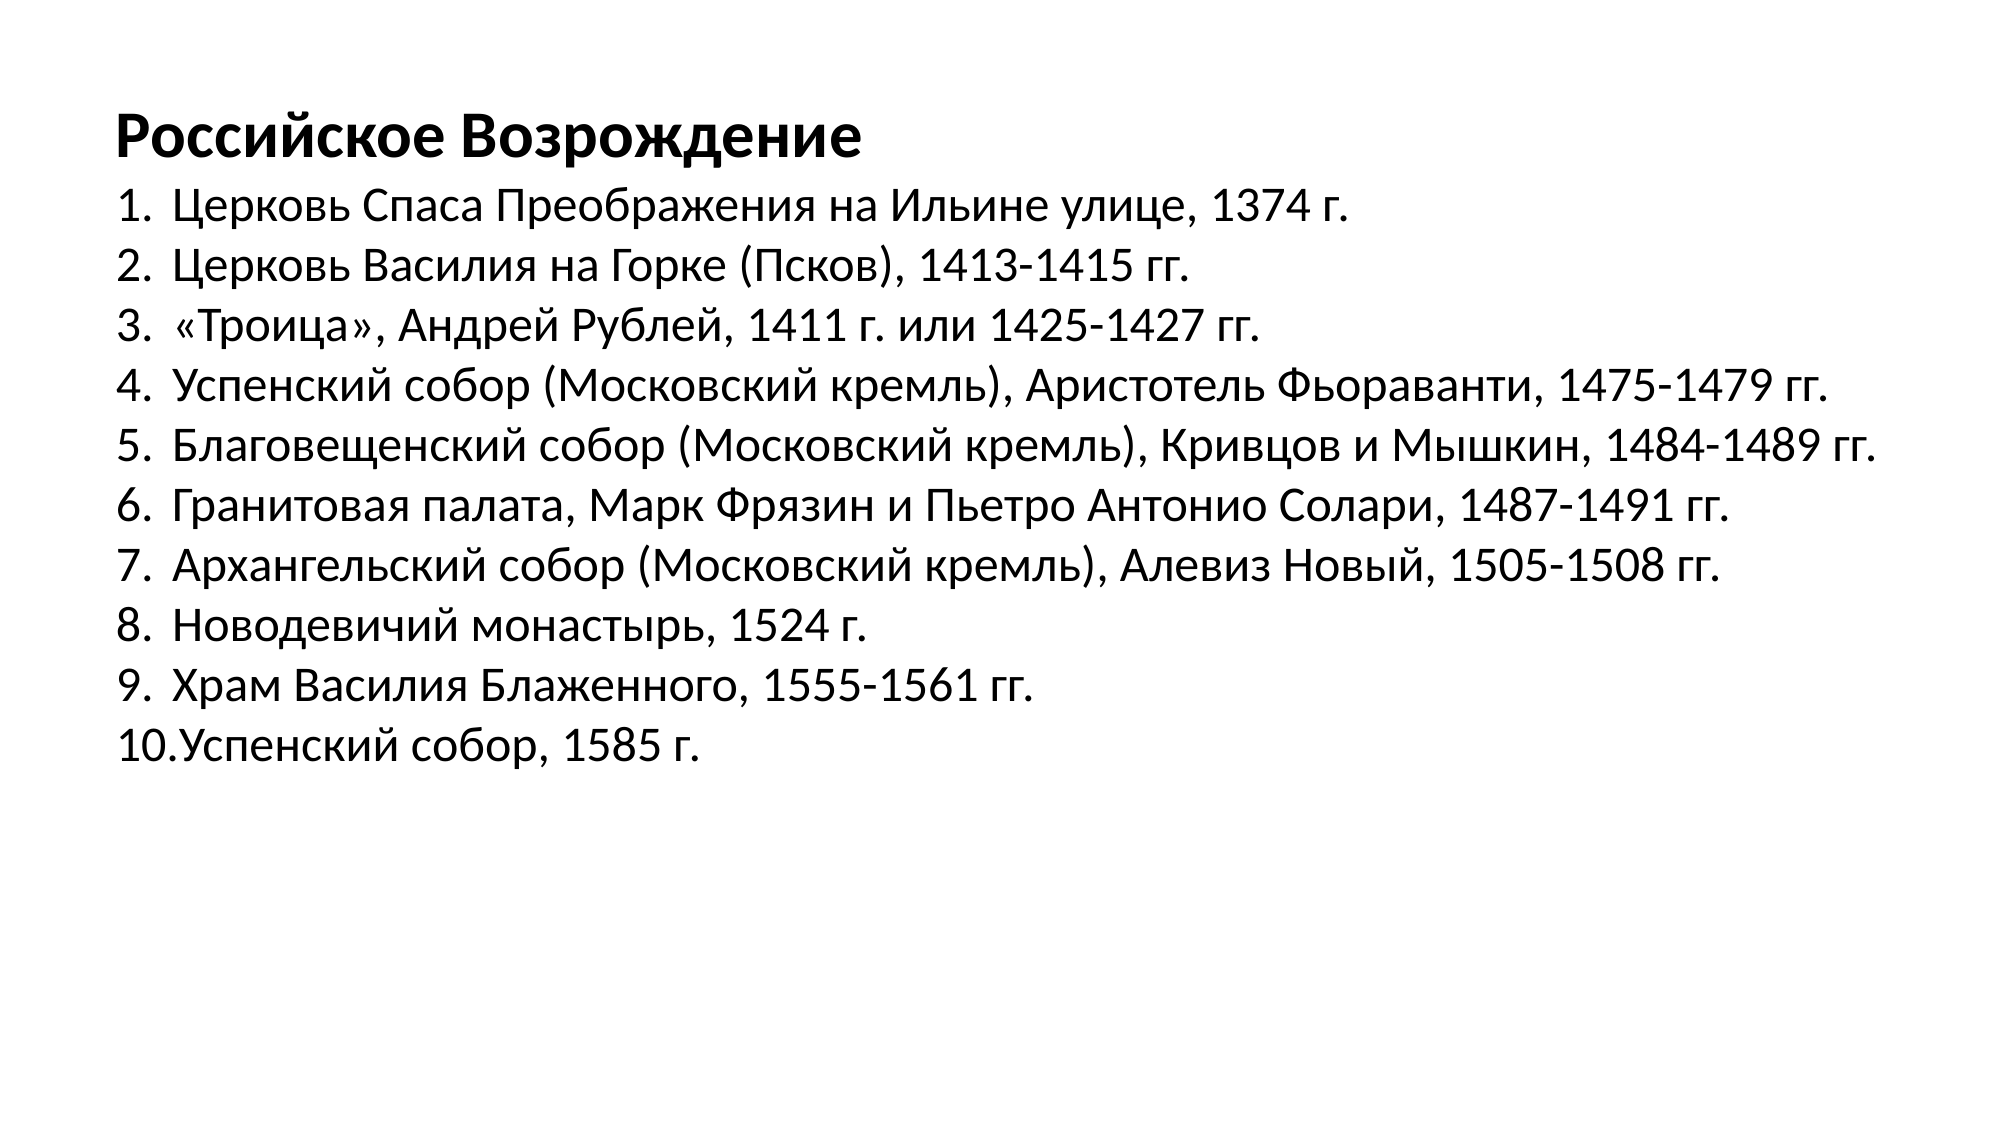

Российское Возрождение
Церковь Спаса Преображения на Ильине улице, 1374 г.
Церковь Василия на Горке (Псков), 1413-1415 гг.
«Троица», Андрей Рублей, 1411 г. или 1425-1427 гг.
Успенский собор (Московский кремль), Аристотель Фьораванти, 1475-1479 гг.
Благовещенский собор (Московский кремль), Кривцов и Мышкин, 1484-1489 гг.
Гранитовая палата, Марк Фрязин и Пьетро Антонио Солари, 1487-1491 гг.
Архангельский собор (Московский кремль), Алевиз Новый, 1505-1508 гг.
Новодевичий монастырь, 1524 г.
Храм Василия Блаженного, 1555-1561 гг.
Успенский собор, 1585 г.